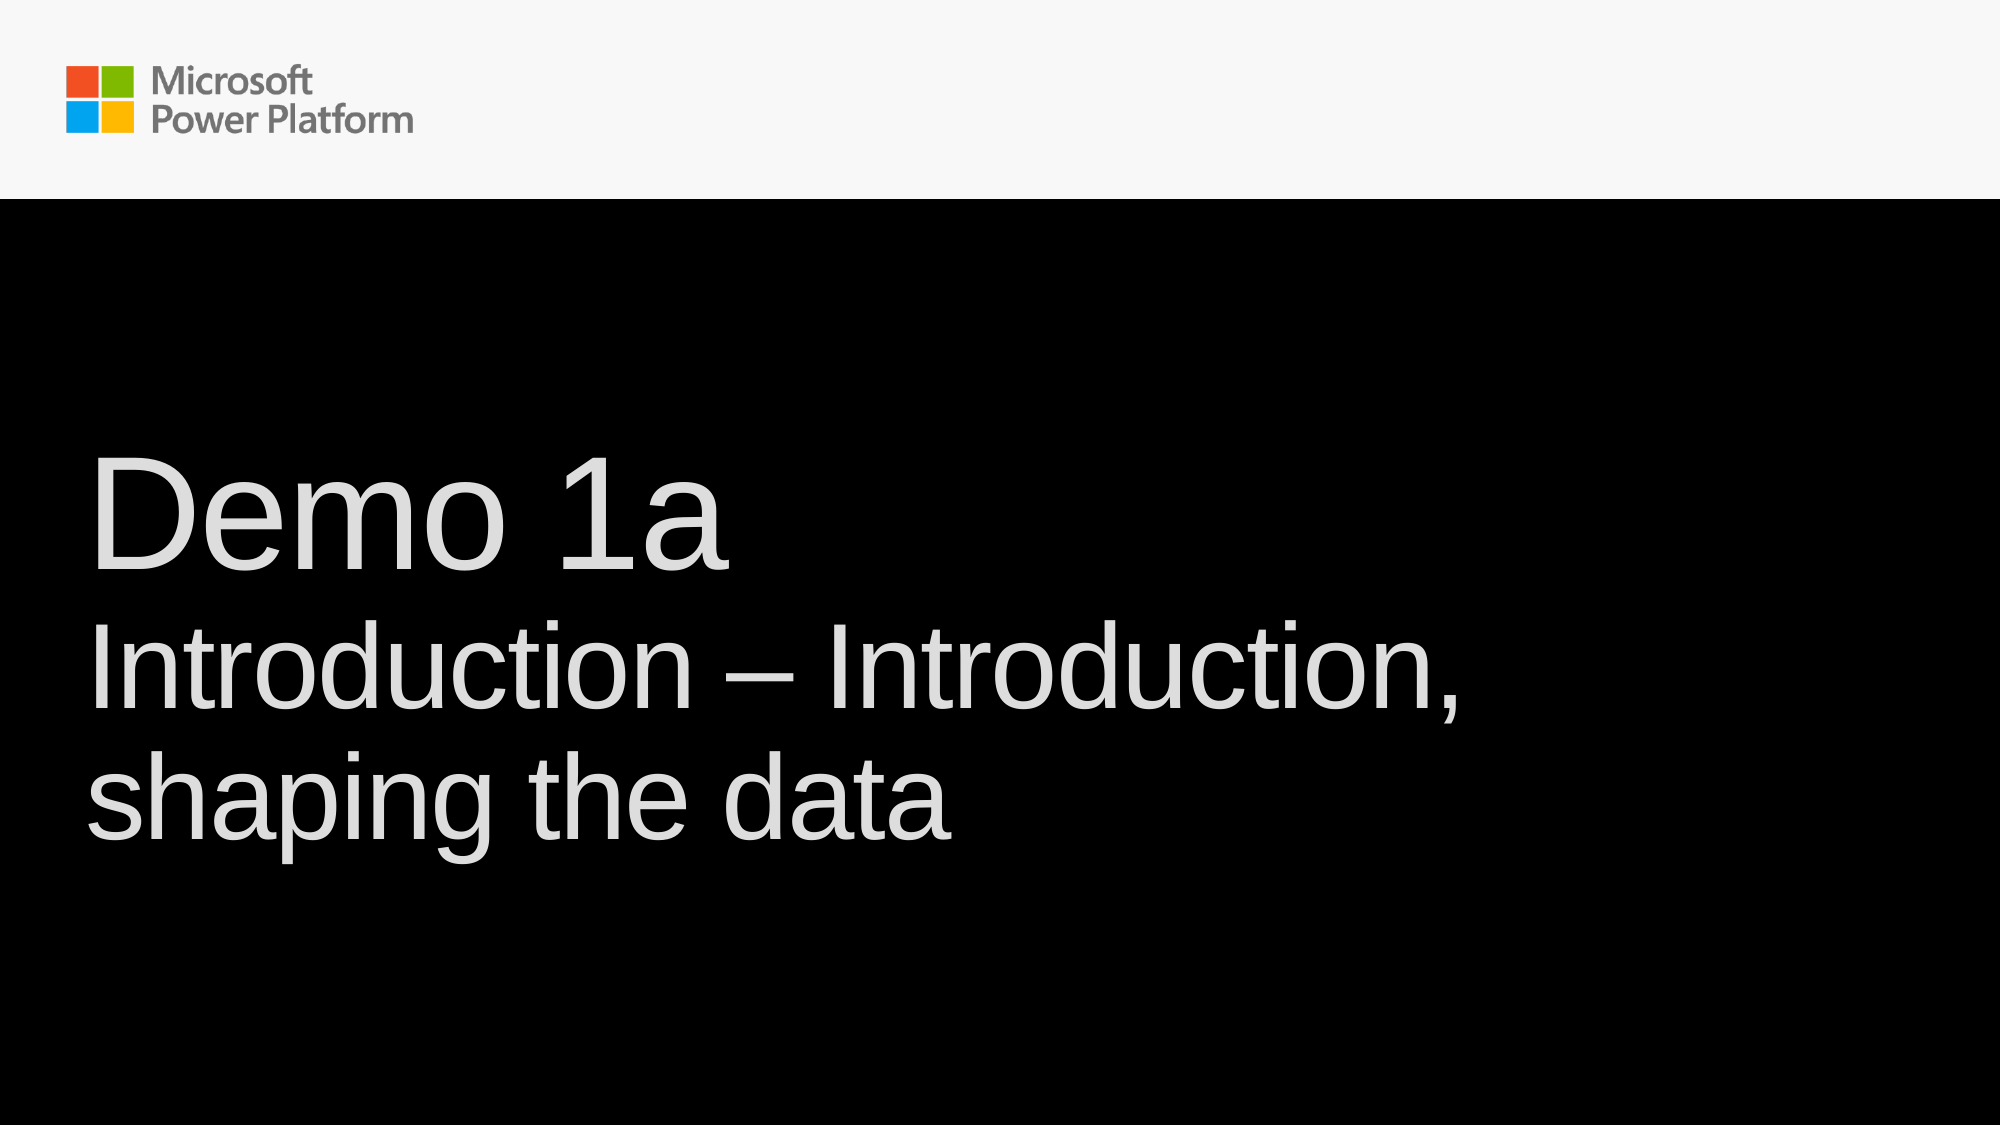

# Demo 1a Introduction – Introduction, shaping the data